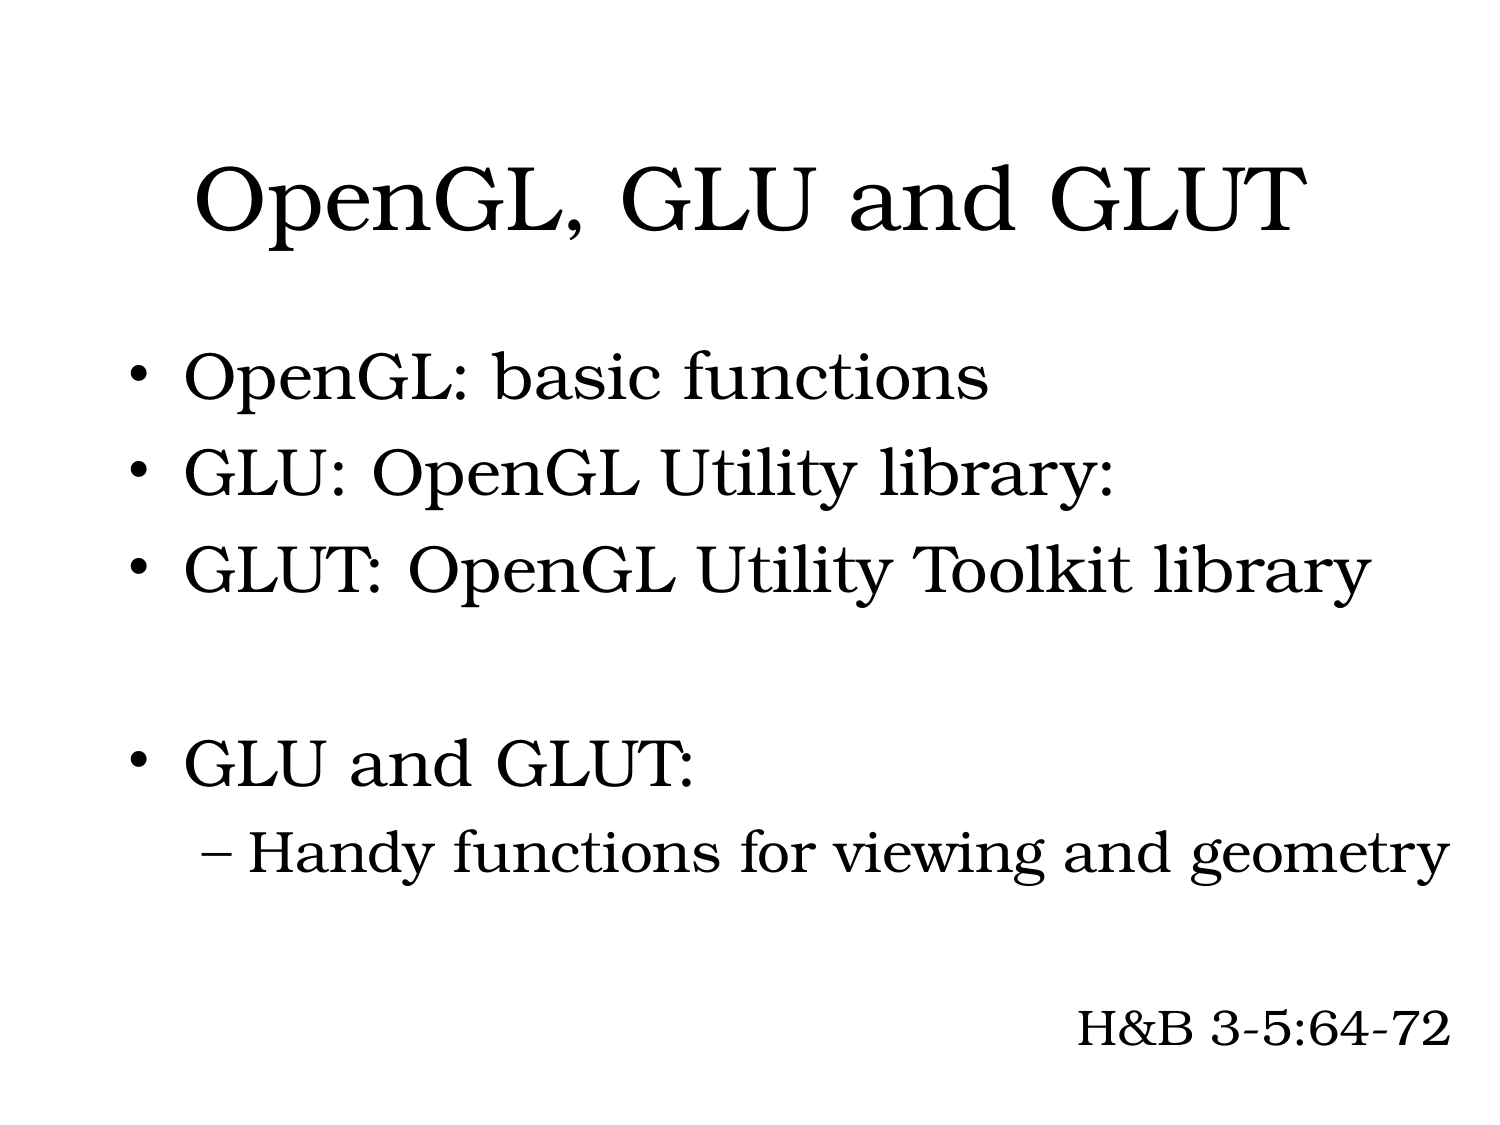

OpenGL, GLU and GLUT
OpenGL: basic functions
GLU: OpenGL Utility library:
GLUT: OpenGL Utility Toolkit library

GLU and GLUT:
Handy functions for viewing and geometry
H&B 3-5:64-72